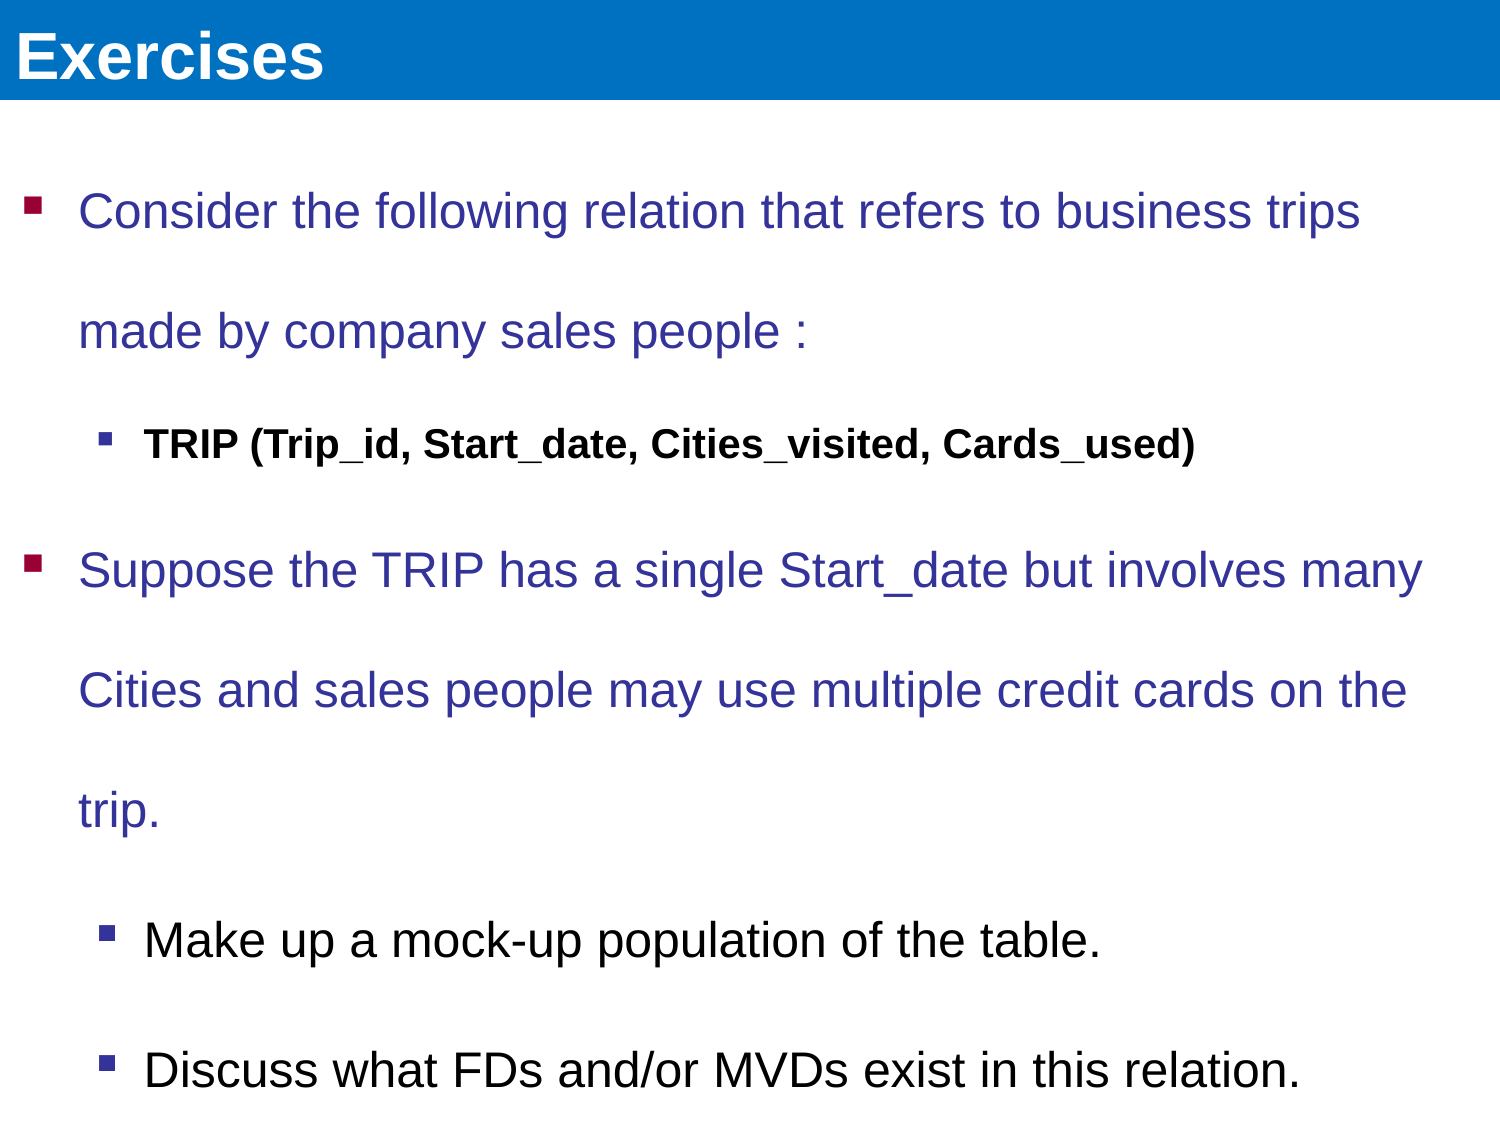

# Exercises
Consider the following relation that refers to business trips made by company sales people :
TRIP (Trip_id, Start_date, Cities_visited, Cards_used)
Suppose the TRIP has a single Start_date but involves many Cities and sales people may use multiple credit cards on the trip.
Make up a mock-up population of the table.
Discuss what FDs and/or MVDs exist in this relation.
Show how you will go about normalizing the relation.